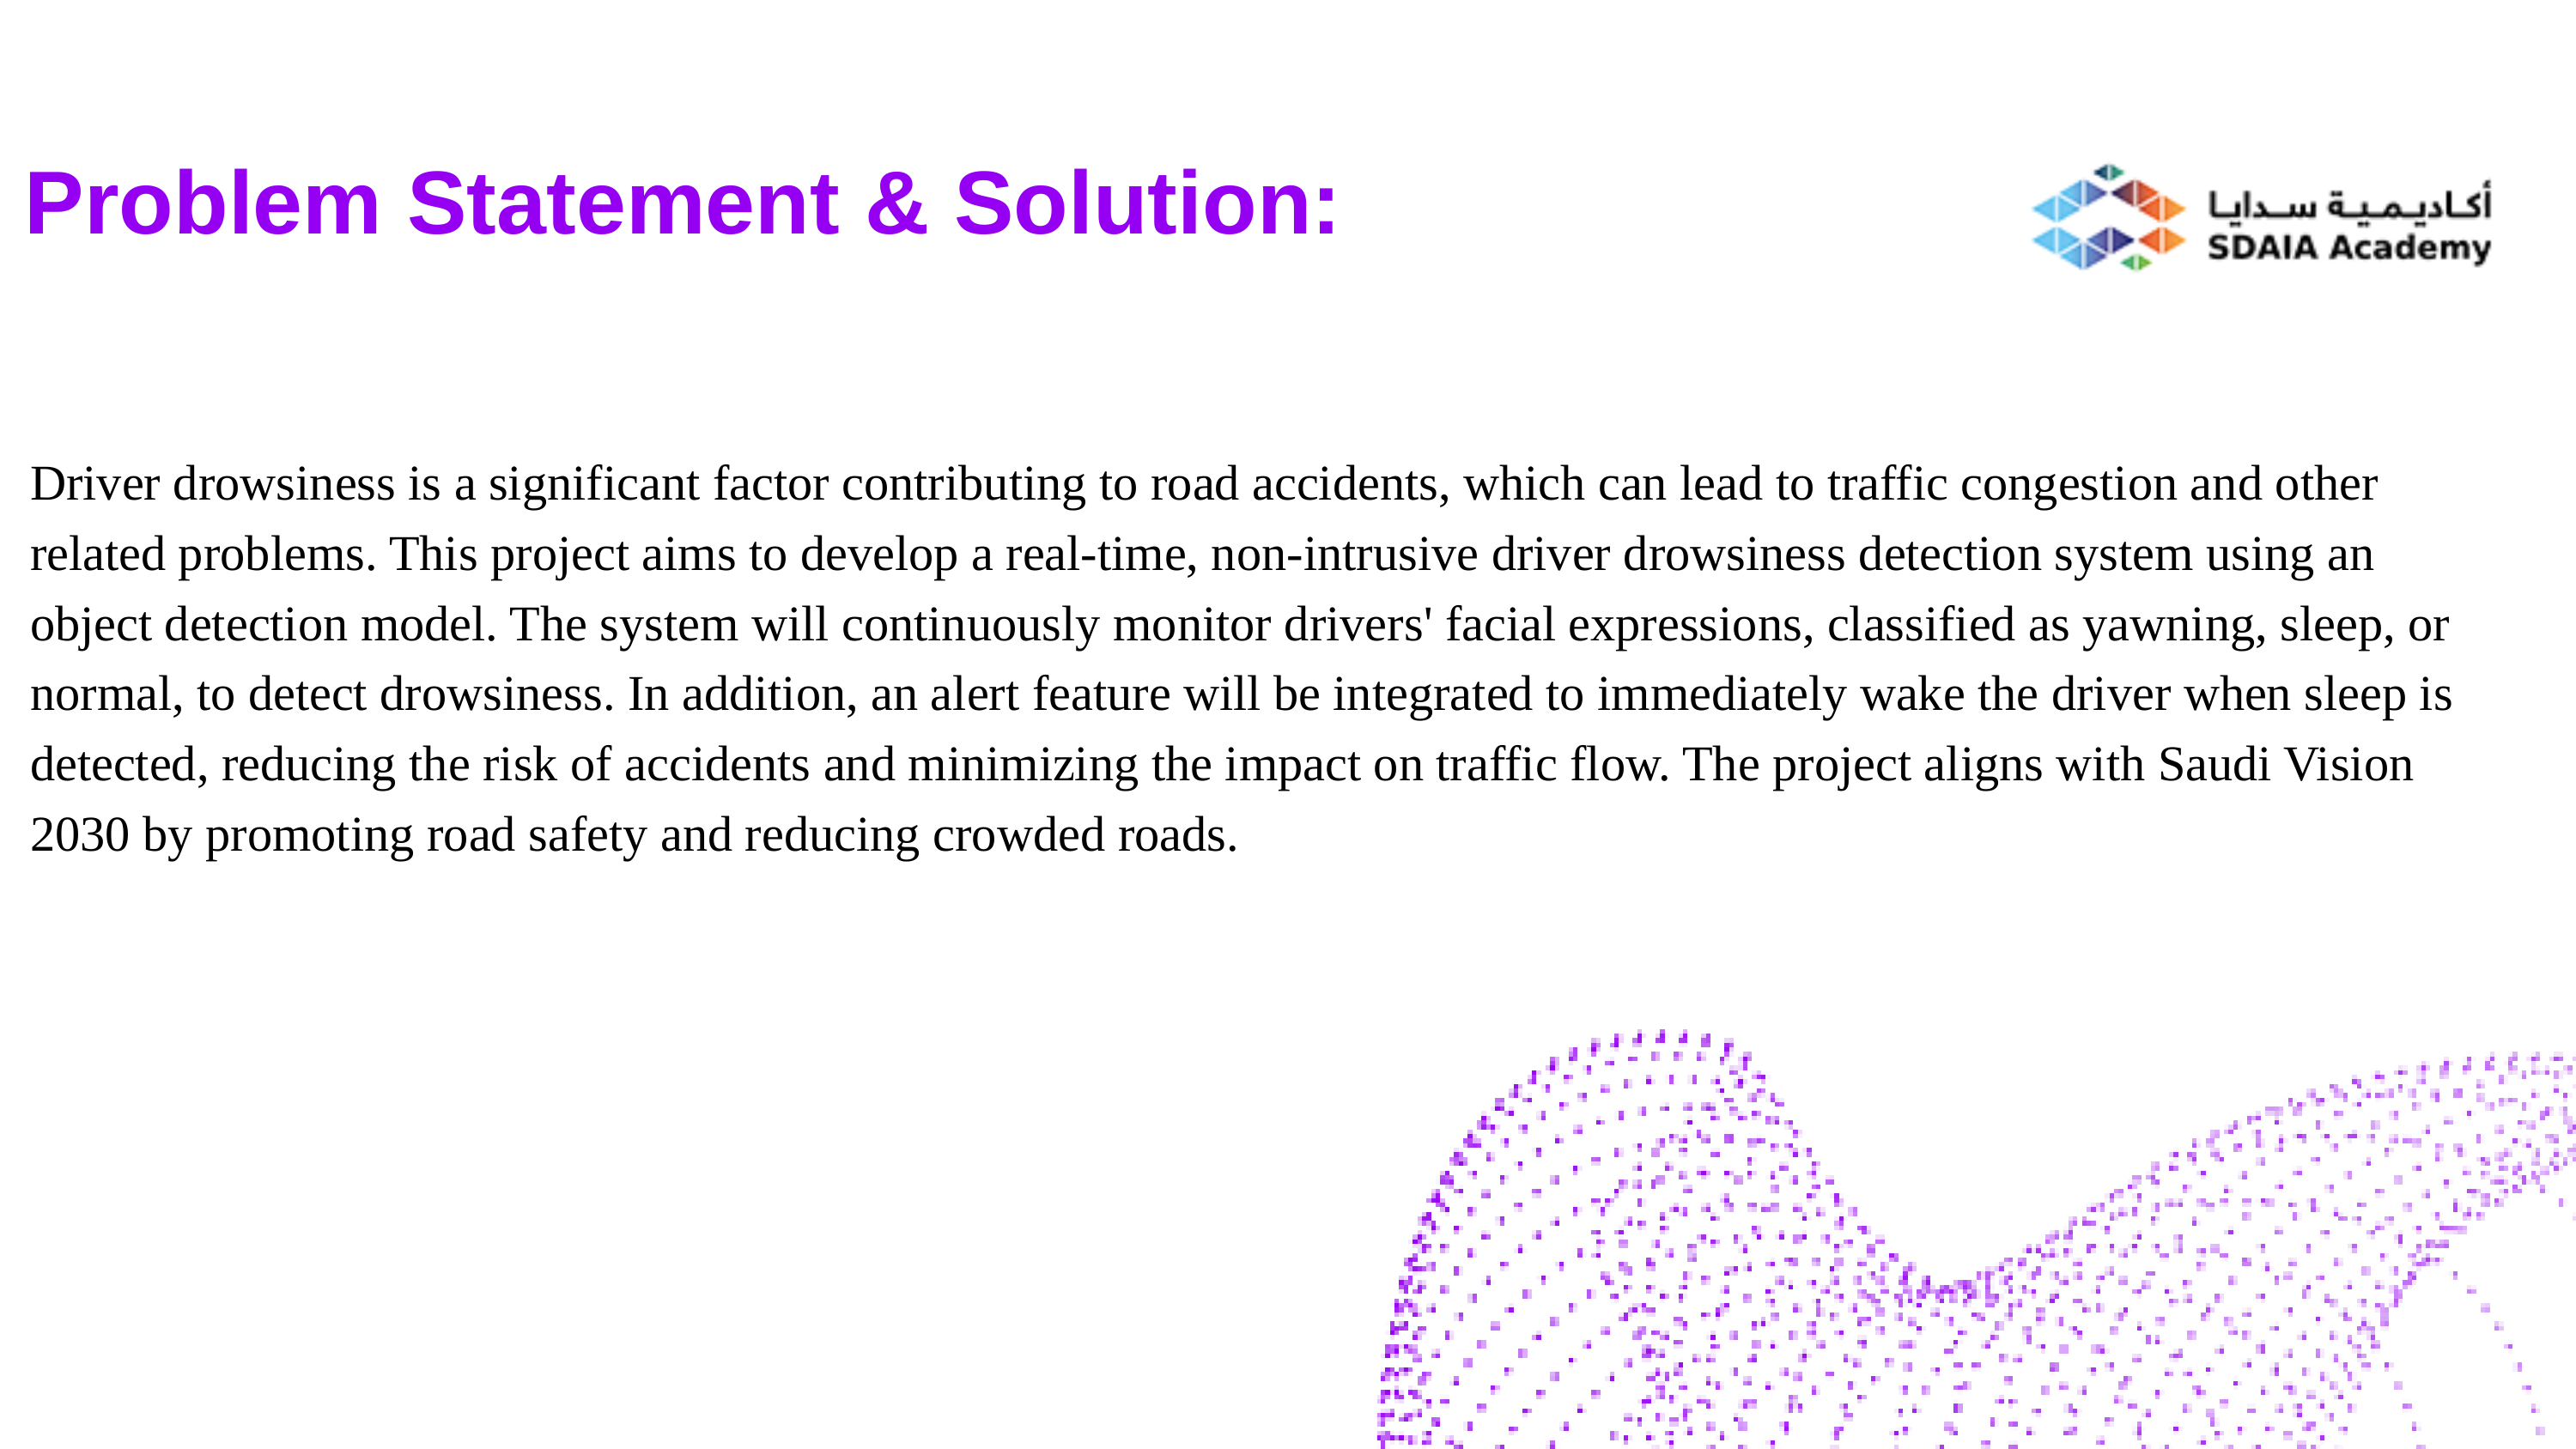

Problem Statement & Solution:
Driver drowsiness is a significant factor contributing to road accidents, which can lead to traffic congestion and other related problems. This project aims to develop a real-time, non-intrusive driver drowsiness detection system using an object detection model. The system will continuously monitor drivers' facial expressions, classified as yawning, sleep, or normal, to detect drowsiness. In addition, an alert feature will be integrated to immediately wake the driver when sleep is detected, reducing the risk of accidents and minimizing the impact on traffic flow. The project aligns with Saudi Vision 2030 by promoting road safety and reducing crowded roads.